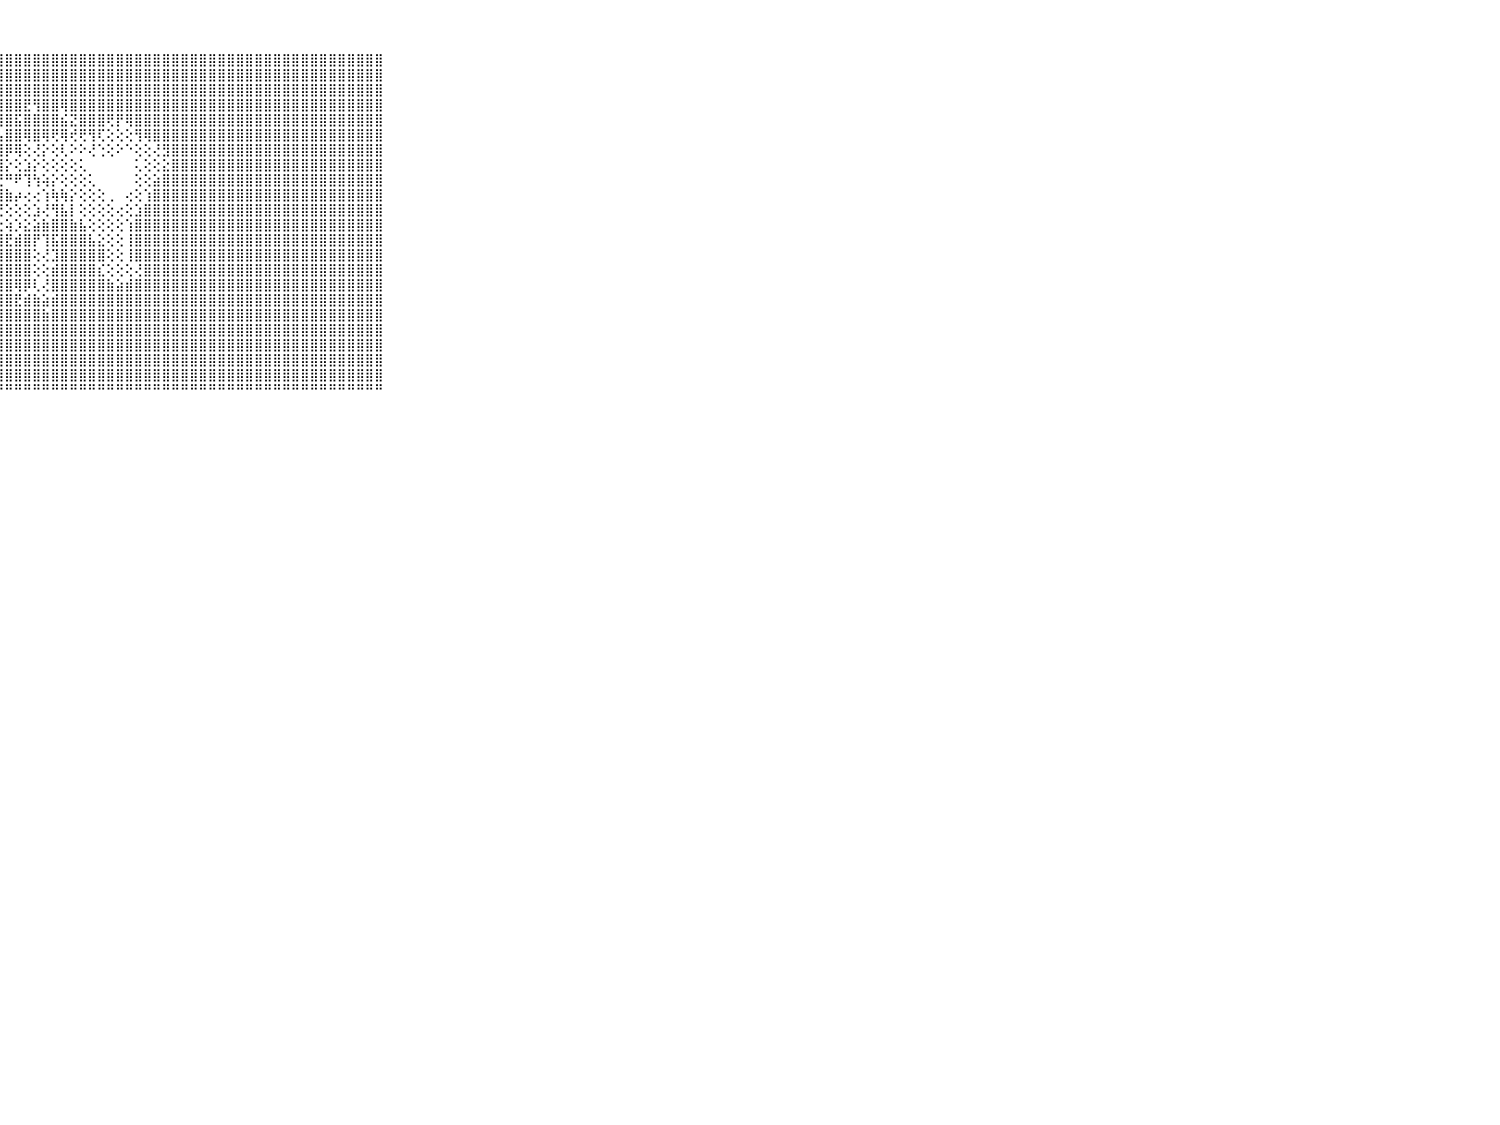

⠀⠀⠀⠀⠀⠀⠀⠀⠀⠀⠀⣿⣿⣿⣿⣿⣿⣿⣿⣿⣿⣿⣿⣿⣿⣿⣿⣿⣿⣿⣿⣿⣿⣿⣿⣿⣿⣿⣿⣿⣿⣿⣿⣿⣿⣿⣿⣿⣿⣿⣿⣿⣿⣿⣿⣿⣿⣿⣿⣿⣿⣿⣿⣿⣿⣿⣿⣿⣿⠀⠀⠀⠀⠀⠀⠀⠀⠀⠀⠀⠀
⠀⠀⠀⠀⠀⠀⠀⠀⠀⠀⠀⣿⣿⣿⣿⣿⣿⣿⣿⣿⣿⣿⣿⣿⣿⣿⣿⣿⣿⣿⣿⣿⣿⣿⣿⣿⣿⣿⣿⣿⣿⣿⣿⣿⣿⣿⣿⣿⣿⣿⣿⣿⣿⣿⣿⣿⣿⣿⣿⣿⣿⣿⣿⣿⣿⣿⣿⣿⣿⠀⠀⠀⠀⠀⠀⠀⠀⠀⠀⠀⠀
⠀⠀⠀⠀⠀⠀⠀⠀⠀⠀⠀⣿⣿⣿⣿⣿⣿⣿⣿⣿⣿⣿⣿⣿⣿⣿⣿⣿⣿⣿⣿⣿⣿⣿⣿⣿⣿⣿⣿⣿⣿⣿⣿⣿⣿⣿⣿⣿⣿⣿⣿⣿⣿⣿⣿⣿⣿⣿⣿⣿⣿⣿⣿⣿⣿⣿⣿⣿⣿⠀⠀⠀⠀⠀⠀⠀⠀⠀⠀⠀⠀
⠀⠀⠀⠀⠀⠀⠀⠀⠀⠀⠀⣿⣿⣿⣿⣿⣿⣿⣿⣿⣿⣿⣿⣿⣿⣿⣿⣿⣿⣿⣟⢻⣿⣿⢿⣿⣿⣿⣿⣿⣿⣿⣿⣿⣿⣿⣿⣿⣿⣿⣿⣿⣿⣿⣿⣿⣿⣿⣿⣿⣿⣿⣿⣿⣿⣿⣿⣿⣿⠀⠀⠀⠀⠀⠀⠀⠀⠀⠀⠀⠀
⠀⠀⠀⠀⠀⠀⠀⠀⠀⠀⠀⣿⣿⣿⣿⣿⣿⣿⣿⣿⣿⣿⣿⣿⣿⣿⣿⢿⣿⣯⣿⣿⣿⣿⣮⣝⣿⣿⣿⢟⡟⢿⣿⣿⣿⣿⣿⣿⣿⣿⣿⣿⣿⣿⣿⣿⣿⣿⣿⣿⣿⣿⣿⣿⣿⣿⣿⣿⣿⠀⠀⠀⠀⠀⠀⠀⠀⠀⠀⠀⠀
⠀⠀⠀⠀⠀⠀⠀⠀⠀⠀⠀⣿⣿⣿⣿⣿⣿⣿⣿⣿⣿⣿⣿⣿⣿⣿⣿⣧⣿⣿⢿⣿⢿⢟⢿⢞⢟⢻⢏⢕⢕⢕⢻⢿⣿⣿⣿⣿⣿⣿⣿⣿⣿⣿⣿⣿⣿⣿⣿⣿⣿⣿⣿⣿⣿⣿⣿⣿⣿⠀⠀⠀⠀⠀⠀⠀⠀⠀⠀⠀⠀
⠀⠀⠀⠀⠀⠀⠀⠀⠀⠀⠀⣿⣿⣿⣿⣿⣿⣿⣿⣿⣿⣿⣿⣿⣿⣿⣿⣿⡿⢿⢕⢜⡕⢕⢇⠕⠕⢜⢑⢕⠕⠑⢕⢕⢜⣻⣿⣿⣿⣿⣿⣿⣿⣿⣿⣿⣿⣿⣿⣿⣿⣿⣿⣿⣿⣿⣿⣿⣿⠀⠀⠀⠀⠀⠀⠀⠀⠀⠀⠀⠀
⠀⠀⠀⠀⠀⠀⠀⠀⠀⠀⠀⣿⣿⣿⣿⣿⣿⣿⣿⣿⣿⣿⣿⣿⣿⣿⣿⣿⡕⢕⣱⡕⢕⢕⢕⢕⢅⠀⠀⠀⠀⠀⢅⢕⢕⣕⣿⣿⣿⣿⣿⣿⣿⣿⣿⣿⣿⣿⣿⣿⣿⣿⣿⣿⣿⣿⣿⣿⣿⠀⠀⠀⠀⠀⠀⠀⠀⠀⠀⠀⠀
⠀⠀⠀⠀⠀⠀⠀⠀⠀⠀⠀⣿⣿⣿⣿⣿⣿⣿⣿⣿⣿⢕⢕⣕⣼⣍⣉⢙⠛⠟⢹⢳⢵⡕⢕⢕⢕⢅⠀⠀⠀⠀⢕⢕⣵⣿⣿⣿⣿⣿⣿⣿⣿⣿⣿⣿⣿⣿⣿⣿⣿⣿⣿⣿⣿⣿⣿⣿⣿⠀⠀⠀⠀⠀⠀⠀⠀⠀⠀⠀⠀
⠀⠀⠀⠀⠀⠀⠀⠀⠀⠀⠀⣿⣿⣿⣿⣿⣿⣿⣿⣿⣿⣇⢕⡽⣽⡻⣿⣿⣷⡴⢔⢔⢱⢷⢷⡕⢕⢕⢕⢀⠀⢔⢕⢱⣿⣿⣿⣿⣿⣿⣿⣿⣿⣿⣿⣿⣿⣿⣿⣿⣿⣿⣿⣿⣿⣿⣿⣿⣿⠀⠀⠀⠀⠀⠀⠀⠀⠀⠀⠀⠀
⠀⠀⠀⠀⠀⠀⠀⠀⠀⠀⠀⣿⣿⣿⣿⣿⣿⣿⣿⣿⢿⣿⣕⣕⢝⣷⢼⢟⢕⢕⢕⣱⢜⢻⣧⡇⢕⢕⢕⢕⢔⢕⣱⣿⣿⣿⣿⣿⣿⣿⣿⣿⣿⣿⣿⣿⣿⣿⣿⣿⣿⣿⣿⣿⣿⣿⣿⣿⣿⠀⠀⠀⠀⠀⠀⠀⠀⠀⠀⠀⠀
⠀⠀⠀⠀⠀⠀⠀⠀⠀⠀⠀⣿⣿⣿⣿⣿⣿⣿⣿⣿⣿⣿⣿⣿⣿⣟⣏⣕⢵⡱⣕⣵⣷⣿⣿⣷⣧⢕⢕⢕⢕⢱⣿⣿⣿⣿⣿⣿⣿⣿⣿⣿⣿⣿⣿⣿⣿⣿⣿⣿⣿⣿⣿⣿⣿⣿⣿⣿⣿⠀⠀⠀⠀⠀⠀⠀⠀⠀⠀⠀⠀
⠀⠀⠀⠀⠀⠀⠀⠀⠀⠀⠀⣿⣿⣿⣿⣿⣿⣿⣿⣿⣿⣿⣿⣿⣿⣿⣿⣿⣟⣾⣿⡟⢹⣯⣿⣿⣿⣧⣕⢕⢕⢸⣿⣿⣿⣿⣿⣿⣿⣿⣿⣿⣿⣿⣿⣿⣿⣿⣿⣿⣿⣿⣿⣿⣿⣿⣿⣿⣿⠀⠀⠀⠀⠀⠀⠀⠀⠀⠀⠀⠀
⠀⠀⠀⠀⠀⠀⠀⠀⠀⠀⠀⣿⣿⣿⣿⣿⣿⣿⣿⣿⣿⣿⣿⣿⣿⣿⣿⣿⣿⣿⣿⢕⢜⣹⣿⣿⣿⣿⣿⢕⢕⢸⣿⣿⣿⣿⣿⣿⣿⣿⣿⣿⣿⣿⣿⣿⣿⣿⣿⣿⣿⣿⣿⣿⣿⣿⣿⣿⣿⠀⠀⠀⠀⠀⠀⠀⠀⠀⠀⠀⠀
⠀⠀⠀⠀⠀⠀⠀⠀⠀⠀⠀⣿⣿⣿⣿⣿⣿⣿⣿⣿⣿⣿⣿⣿⣿⣿⣿⣿⣿⣿⣿⢕⢕⣾⣿⣿⣿⣿⣎⢕⢕⢕⢜⣿⣿⣿⣿⣿⣿⣿⣿⣿⣿⣿⣿⣿⣿⣿⣿⣿⣿⣿⣿⣿⣿⣿⣿⣿⣿⠀⠀⠀⠀⠀⠀⠀⠀⠀⠀⠀⠀
⠀⠀⠀⠀⠀⠀⠀⠀⠀⠀⠀⣿⣿⣿⣿⣿⣿⣿⣿⣿⣿⣿⣿⣿⣿⣿⣿⣿⣿⢿⡿⢇⢜⣿⣿⣿⣿⣿⣿⣷⣵⣾⣿⣿⣿⣿⣿⣿⣿⣿⣿⣿⣿⣿⣿⣿⣿⣿⣿⣿⣿⣿⣿⣿⣿⣿⣿⣿⣿⠀⠀⠀⠀⠀⠀⠀⠀⠀⠀⠀⠀
⠀⠀⠀⠀⠀⠀⠀⠀⠀⠀⠀⣿⣿⣿⣿⣿⣿⣿⣿⣿⣿⣿⣿⣿⣿⣿⣿⣿⣿⣟⣾⣷⣵⣾⣿⣿⣿⣿⣿⣿⣿⣿⣿⣿⣿⣿⣿⣿⣿⣿⣿⣿⣿⣿⣿⣿⣿⣿⣿⣿⣿⣿⣿⣿⣿⣿⣿⣿⣿⠀⠀⠀⠀⠀⠀⠀⠀⠀⠀⠀⠀
⠀⠀⠀⠀⠀⠀⠀⠀⠀⠀⠀⣿⣿⣿⣿⣿⣿⣿⣿⣿⣿⣿⣿⣿⣿⣿⣿⣿⣿⣿⣿⣿⣷⣿⣿⣿⣿⣿⣿⣿⣿⣿⣿⣿⣿⣿⣿⣿⣿⣿⣿⣿⣿⣿⣿⣿⣿⣿⣿⣿⣿⣿⣿⣿⣿⣿⣿⣿⣿⠀⠀⠀⠀⠀⠀⠀⠀⠀⠀⠀⠀
⠀⠀⠀⠀⠀⠀⠀⠀⠀⠀⠀⣿⣿⣿⣿⣿⣿⣿⣿⣿⣿⣿⣿⣿⣿⣿⣿⣿⣿⣿⣿⣿⣿⣿⣿⣿⣿⣿⣿⣿⣿⣿⣿⣿⣿⣿⣿⣿⣿⣿⣿⣿⣿⣿⣿⣿⣿⣿⣿⣿⣿⣿⣿⣿⣿⣿⣿⣿⣿⠀⠀⠀⠀⠀⠀⠀⠀⠀⠀⠀⠀
⠀⠀⠀⠀⠀⠀⠀⠀⠀⠀⠀⣿⣿⣿⣿⣿⣿⣿⣿⣿⣿⣿⣿⣿⣿⣿⣿⣿⣿⣿⣿⣿⣿⣿⣿⣿⣿⣿⣿⣿⣿⣿⣿⣿⣿⣿⣿⣿⣿⣿⣿⣿⣿⣿⣿⣿⣿⣿⣿⣿⣿⣿⣿⣿⣿⣿⣿⣿⣿⠀⠀⠀⠀⠀⠀⠀⠀⠀⠀⠀⠀
⠀⠀⠀⠀⠀⠀⠀⠀⠀⠀⠀⣿⣿⣿⣿⣿⣿⣿⣿⣿⣿⣿⣿⣿⣿⣿⣿⣿⣿⣿⣿⣿⣿⣿⣿⣿⣿⣿⣿⣿⣿⣿⣿⣿⣿⣿⣿⣿⣿⣿⣿⣿⣿⣿⣿⣿⣿⣿⣿⣿⣿⣿⣿⣿⣿⣿⣿⣿⣿⠀⠀⠀⠀⠀⠀⠀⠀⠀⠀⠀⠀
⠀⠀⠀⠀⠀⠀⠀⠀⠀⠀⠀⣿⣿⣿⣿⣿⣿⣿⣿⣿⣿⣿⣿⣿⣿⣿⣿⣿⣿⣿⣿⣿⣿⣿⣿⣿⣿⣿⣿⣿⣿⣿⣿⣿⣿⣿⣿⣿⣿⣿⣿⣿⣿⣿⣿⣿⣿⣿⣿⣿⣿⣿⣿⣿⣿⣿⣿⣿⣿⠀⠀⠀⠀⠀⠀⠀⠀⠀⠀⠀⠀
⠀⠀⠀⠀⠀⠀⠀⠀⠀⠀⠀⠛⠛⠛⠛⠛⠛⠛⠛⠛⠛⠛⠛⠛⠛⠛⠛⠛⠛⠛⠛⠛⠛⠛⠛⠛⠛⠛⠛⠛⠛⠛⠛⠛⠛⠛⠛⠛⠛⠛⠛⠛⠛⠛⠛⠛⠛⠛⠛⠛⠛⠛⠛⠛⠛⠛⠛⠛⠛⠀⠀⠀⠀⠀⠀⠀⠀⠀⠀⠀⠀